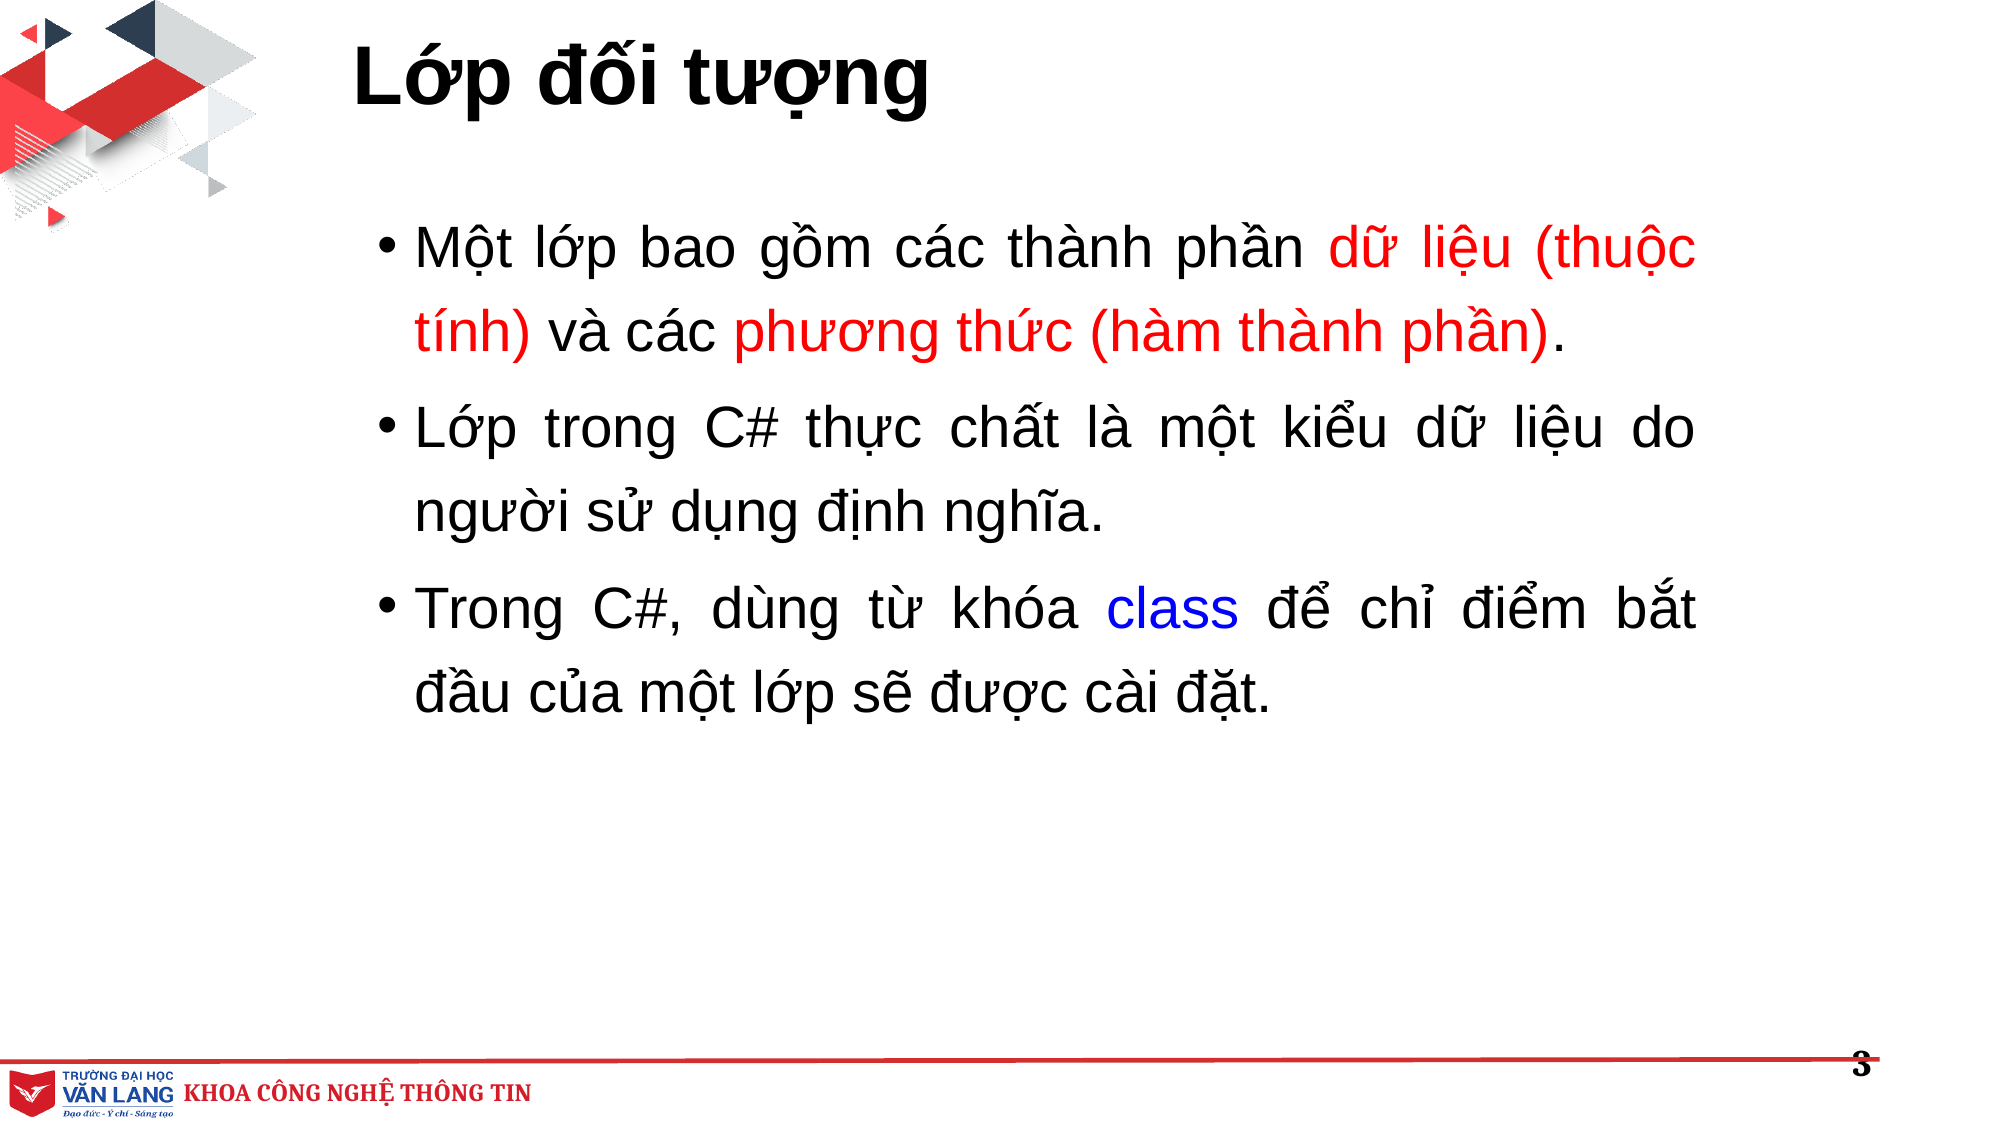

# Lớp đối tượng
Một lớp bao gồm các thành phần dữ liệu (thuộc tính) và các phương thức (hàm thành phần).
Lớp trong C# thực chất là một kiểu dữ liệu do người sử dụng định nghĩa.
Trong C#, dùng từ khóa class để chỉ điểm bắt đầu của một lớp sẽ được cài đặt.